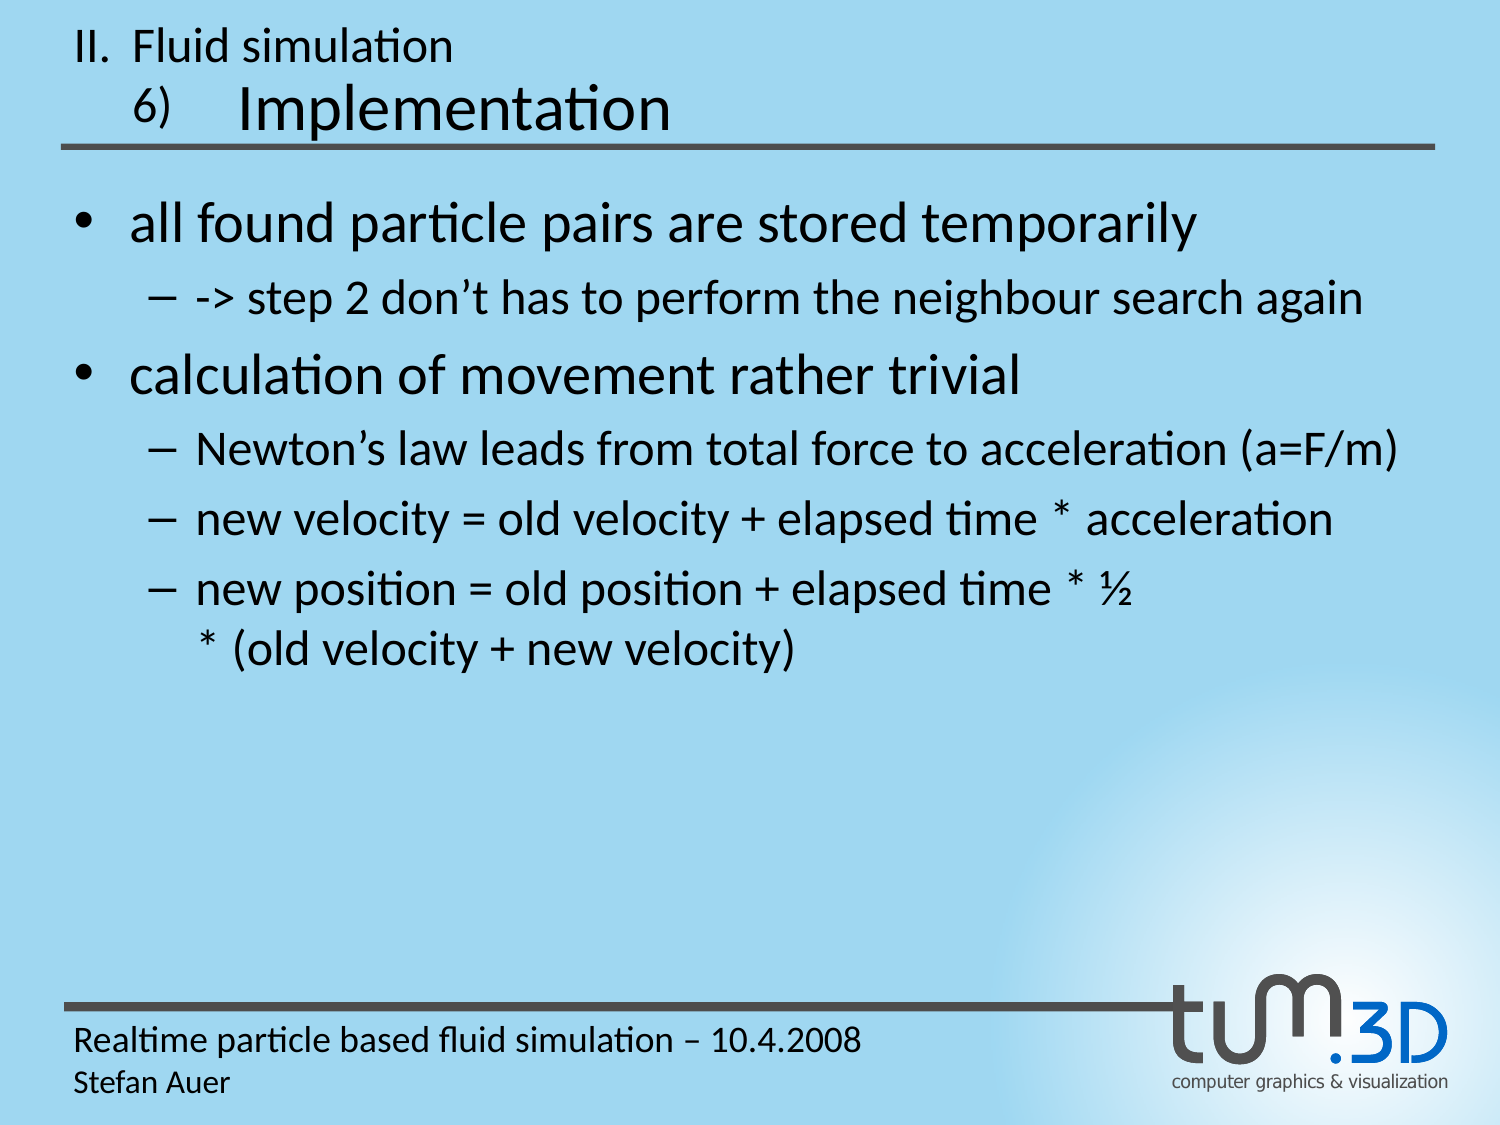

II.
Fluid simulation
Implementation
6)
all found particle pairs are stored temporarily
-> step 2 don’t has to perform the neighbour search again
calculation of movement rather trivial
Newton’s law leads from total force to acceleration (a=F/m)
new velocity = old velocity + elapsed time * acceleration
new position = old position + elapsed time * ½
* (old velocity + new velocity)